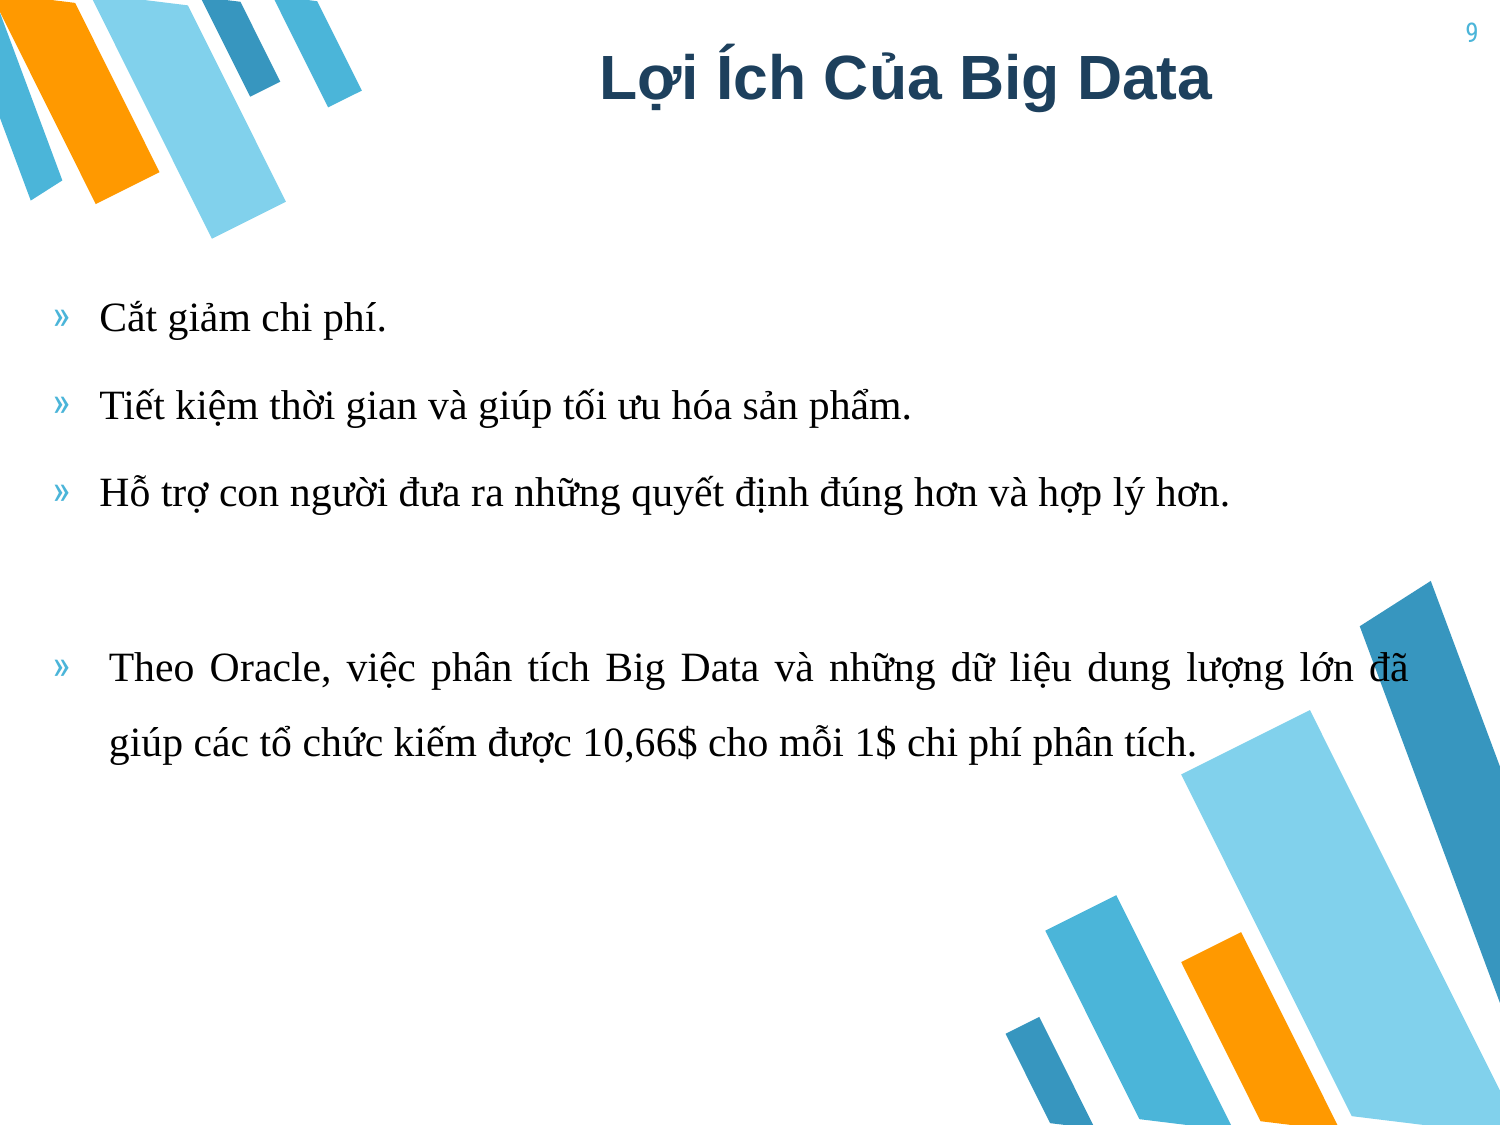

# Lợi Ích Của Big Data
9
Cắt giảm chi phí.
Tiết kiệm thời gian và giúp tối ưu hóa sản phẩm.
Hỗ trợ con người đưa ra những quyết định đúng hơn và hợp lý hơn.

Theo Oracle, việc phân tích Big Data và những dữ liệu dung lượng lớn đã giúp các tổ chức kiếm được 10,66$ cho mỗi 1$ chi phí phân tích.